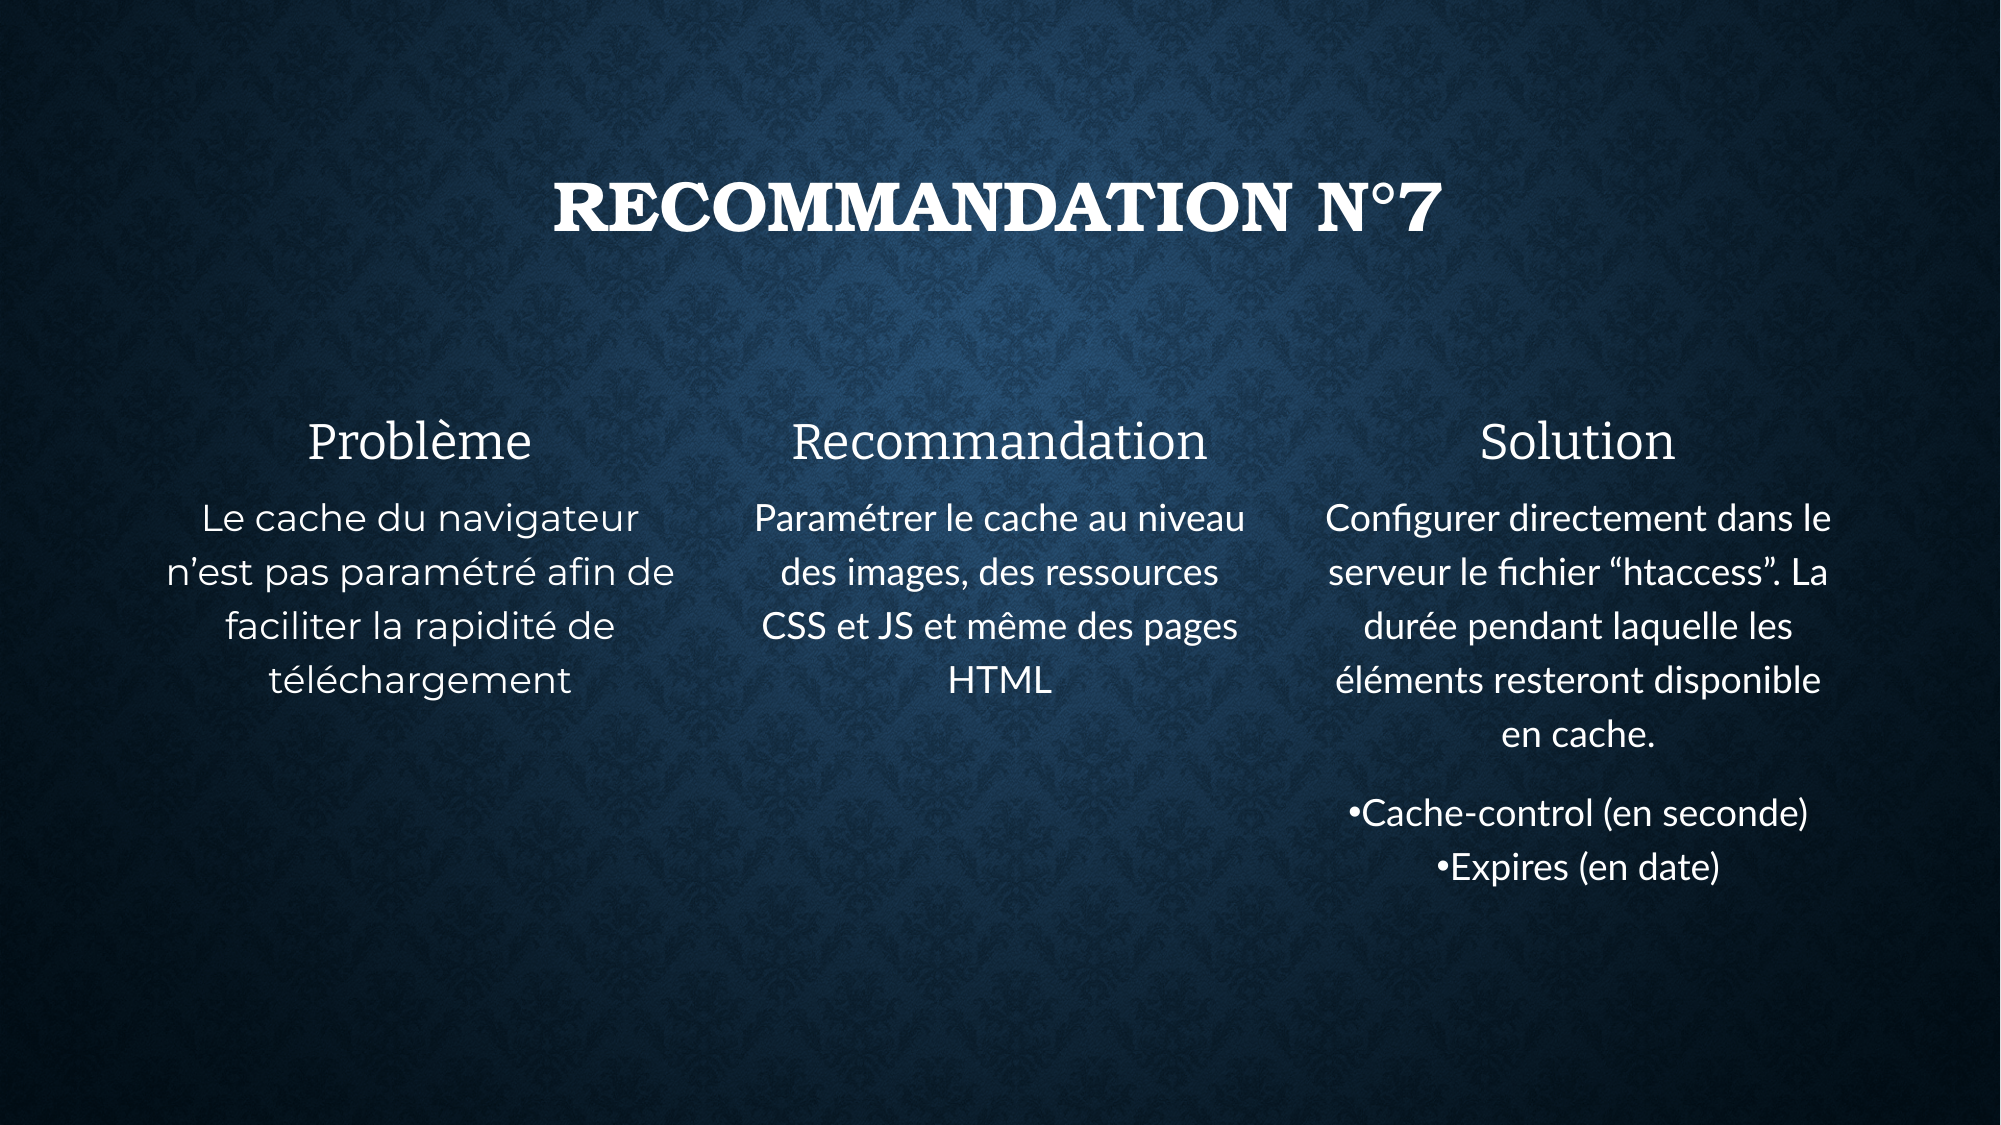

# Recommandation N°7
Problème
Recommandation
Solution
Le cache du navigateur n’est pas paramétré afin de faciliter la rapidité de téléchargement

Paramétrer le cache au niveau des images, des ressources CSS et JS et même des pages HTML

Configurer directement dans le serveur le fichier “htaccess”. La durée pendant laquelle les éléments resteront disponible en cache.
Cache-control (en seconde)
Expires (en date)